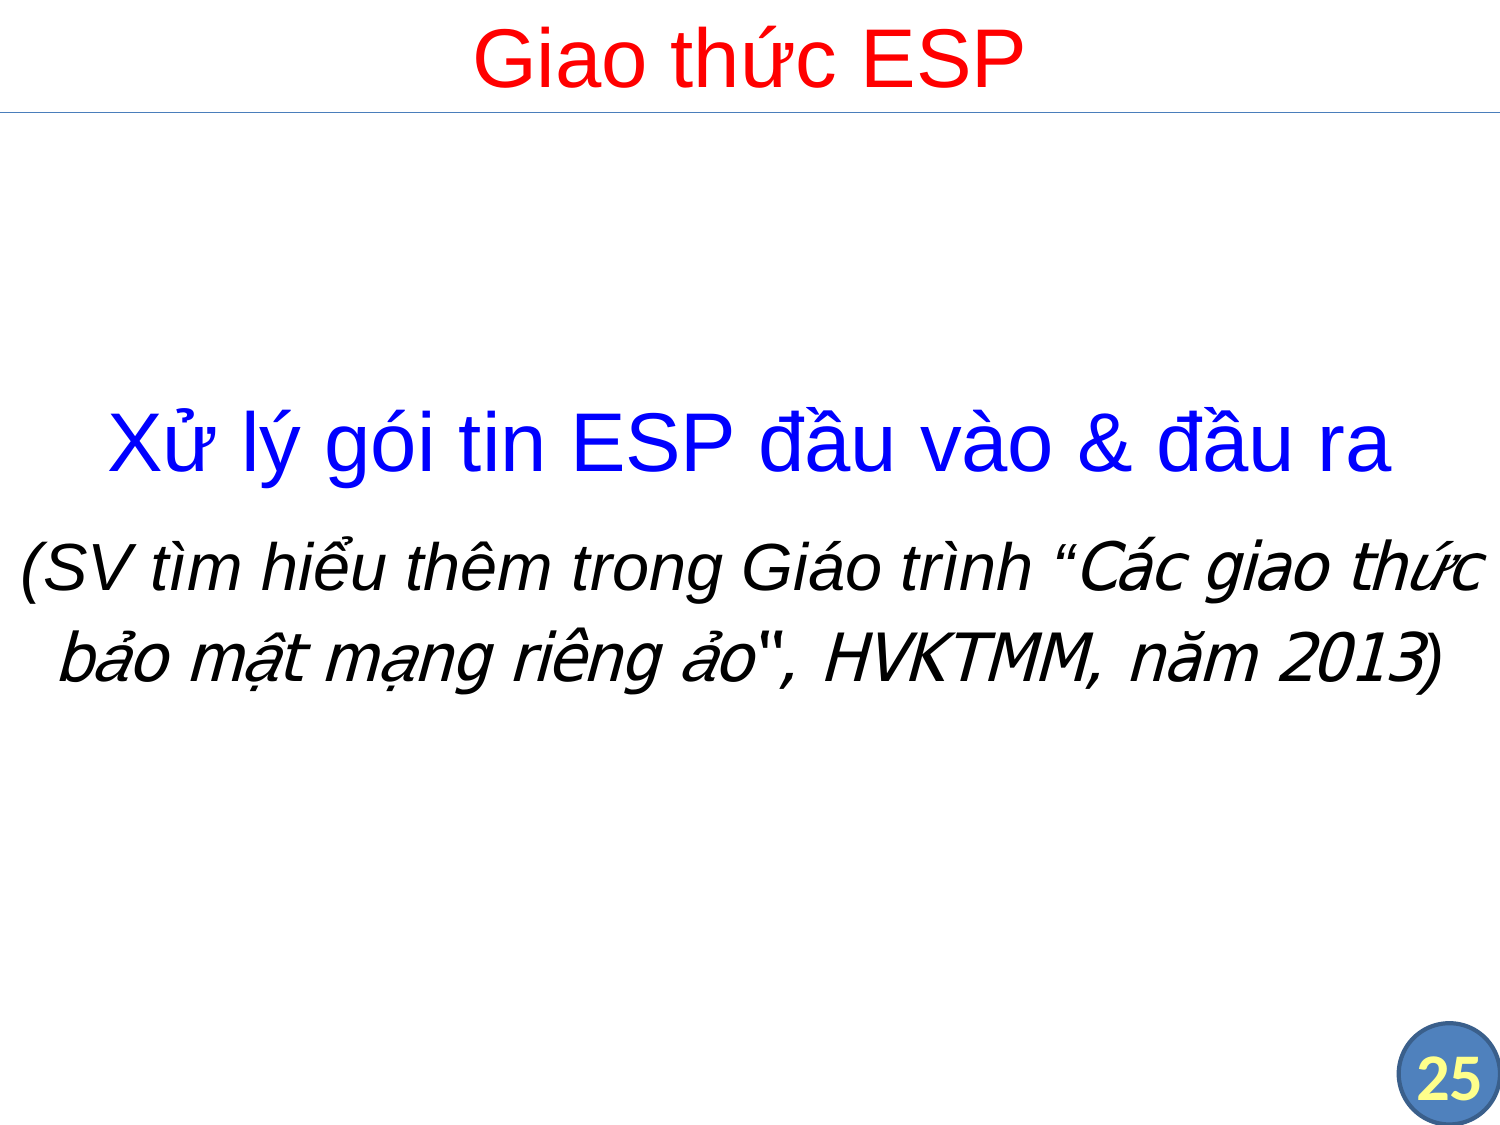

# Giao thức ESP

Xử lý gói tin ESP đầu vào & đầu ra
(SV tìm hiểu thêm trong Giáo trình “Các giao thức bảo mật mạng riêng ảo“, HVKTMM, năm 2013)

25